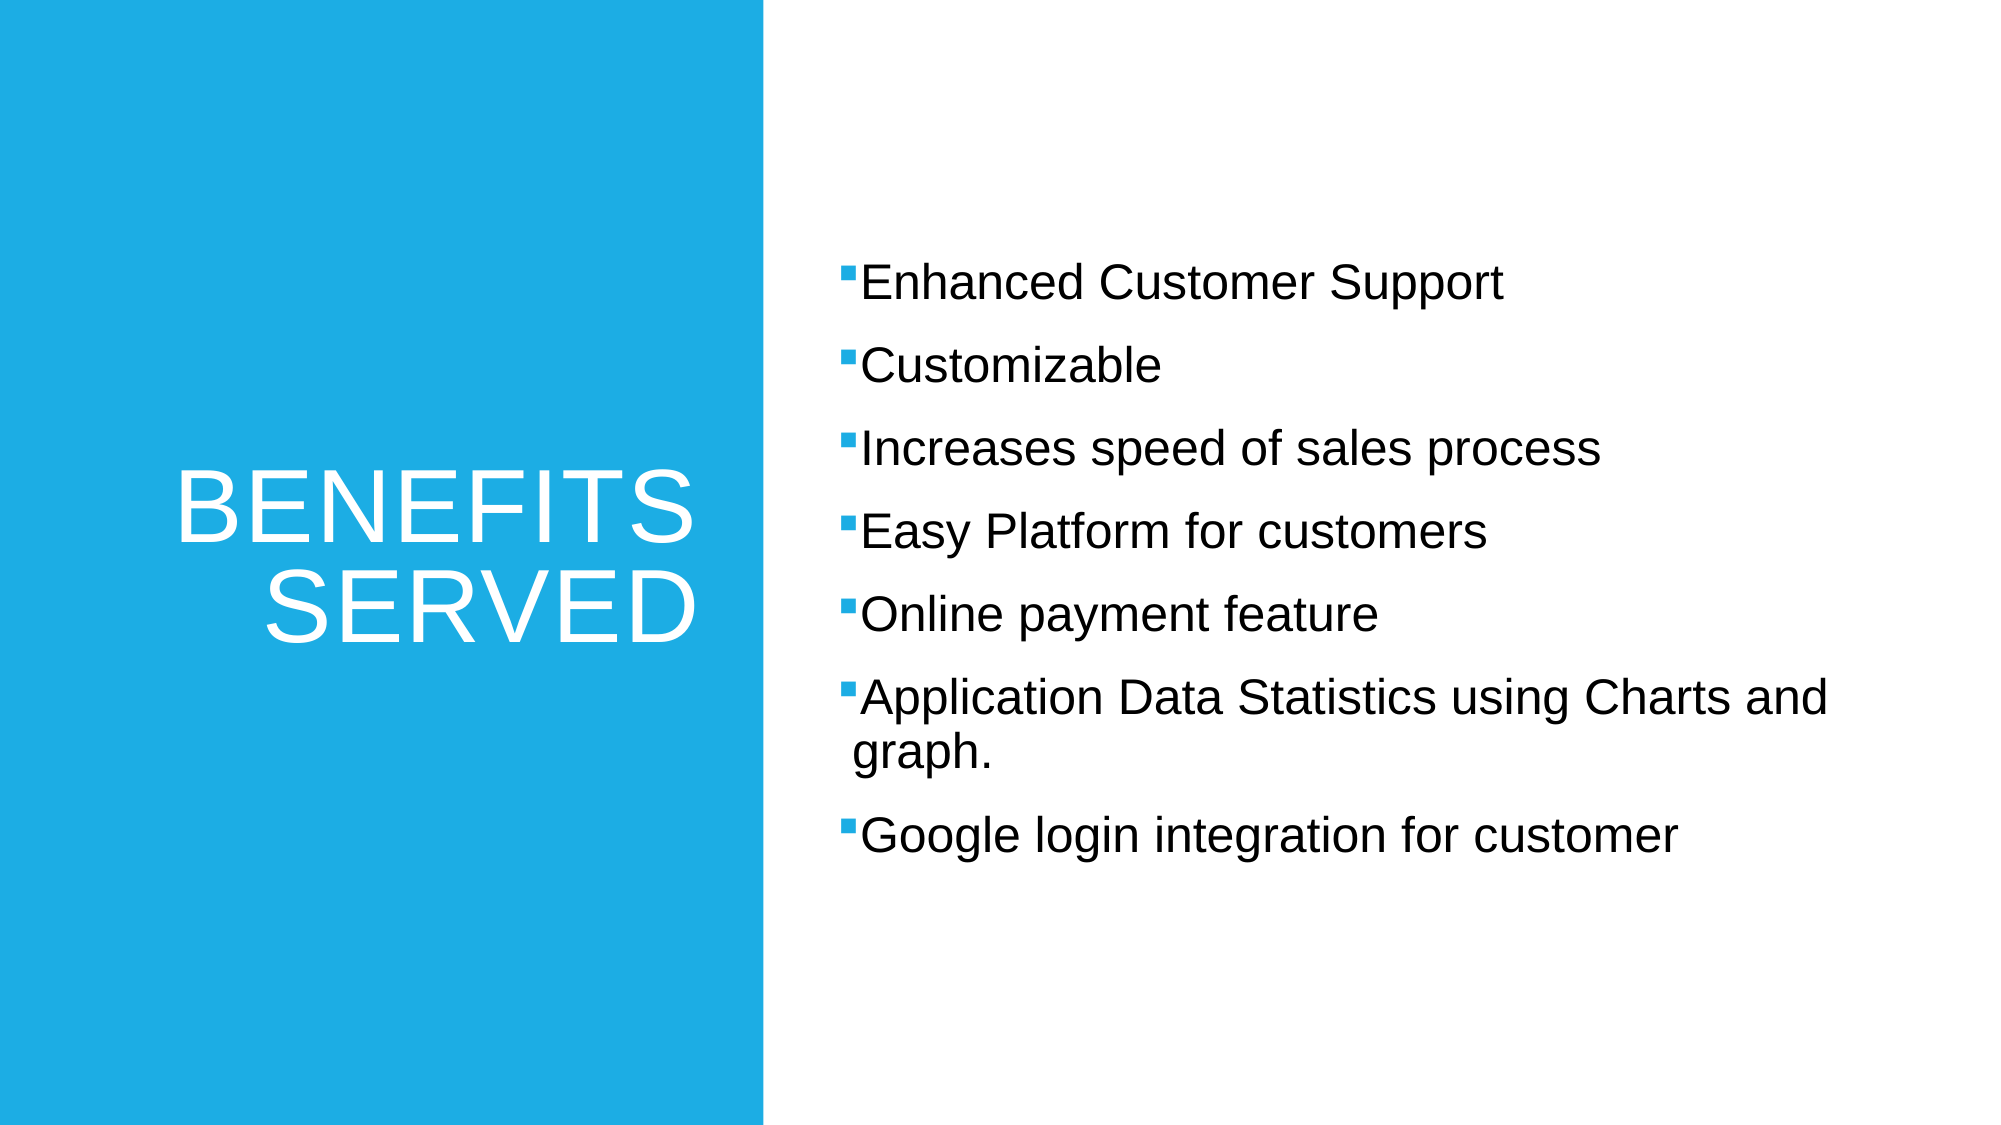

# Benefits Served
Enhanced Customer Support
Customizable
Increases speed of sales process
Easy Platform for customers
Online payment feature
Application Data Statistics using Charts and graph.
Google login integration for customer